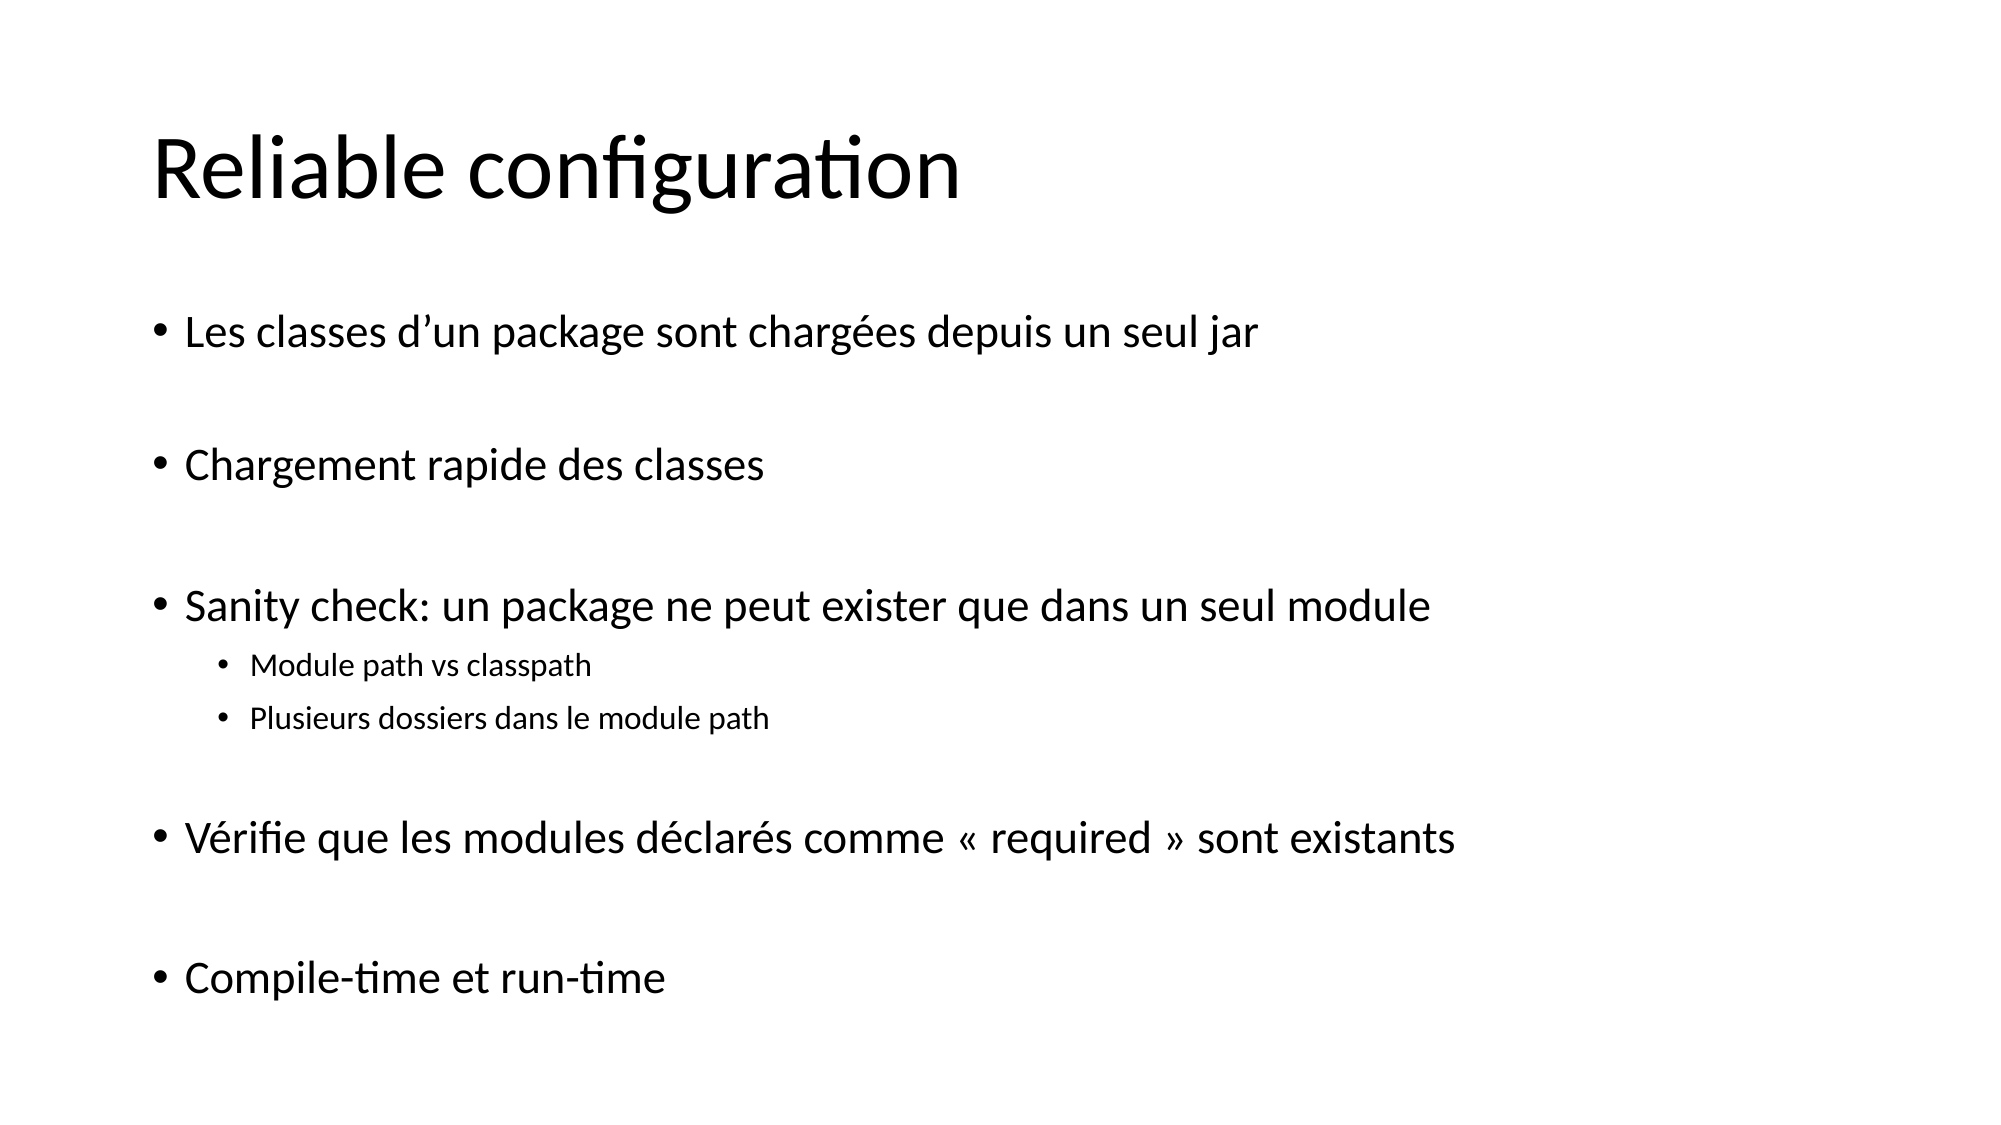

# Reliable configuration
Les classes d’un package sont chargées depuis un seul jar

Chargement rapide des classes

Sanity check: un package ne peut exister que dans un seul module
Module path vs classpath
Plusieurs dossiers dans le module path

Vérifie que les modules déclarés comme « required » sont existants

Compile-time et run-time